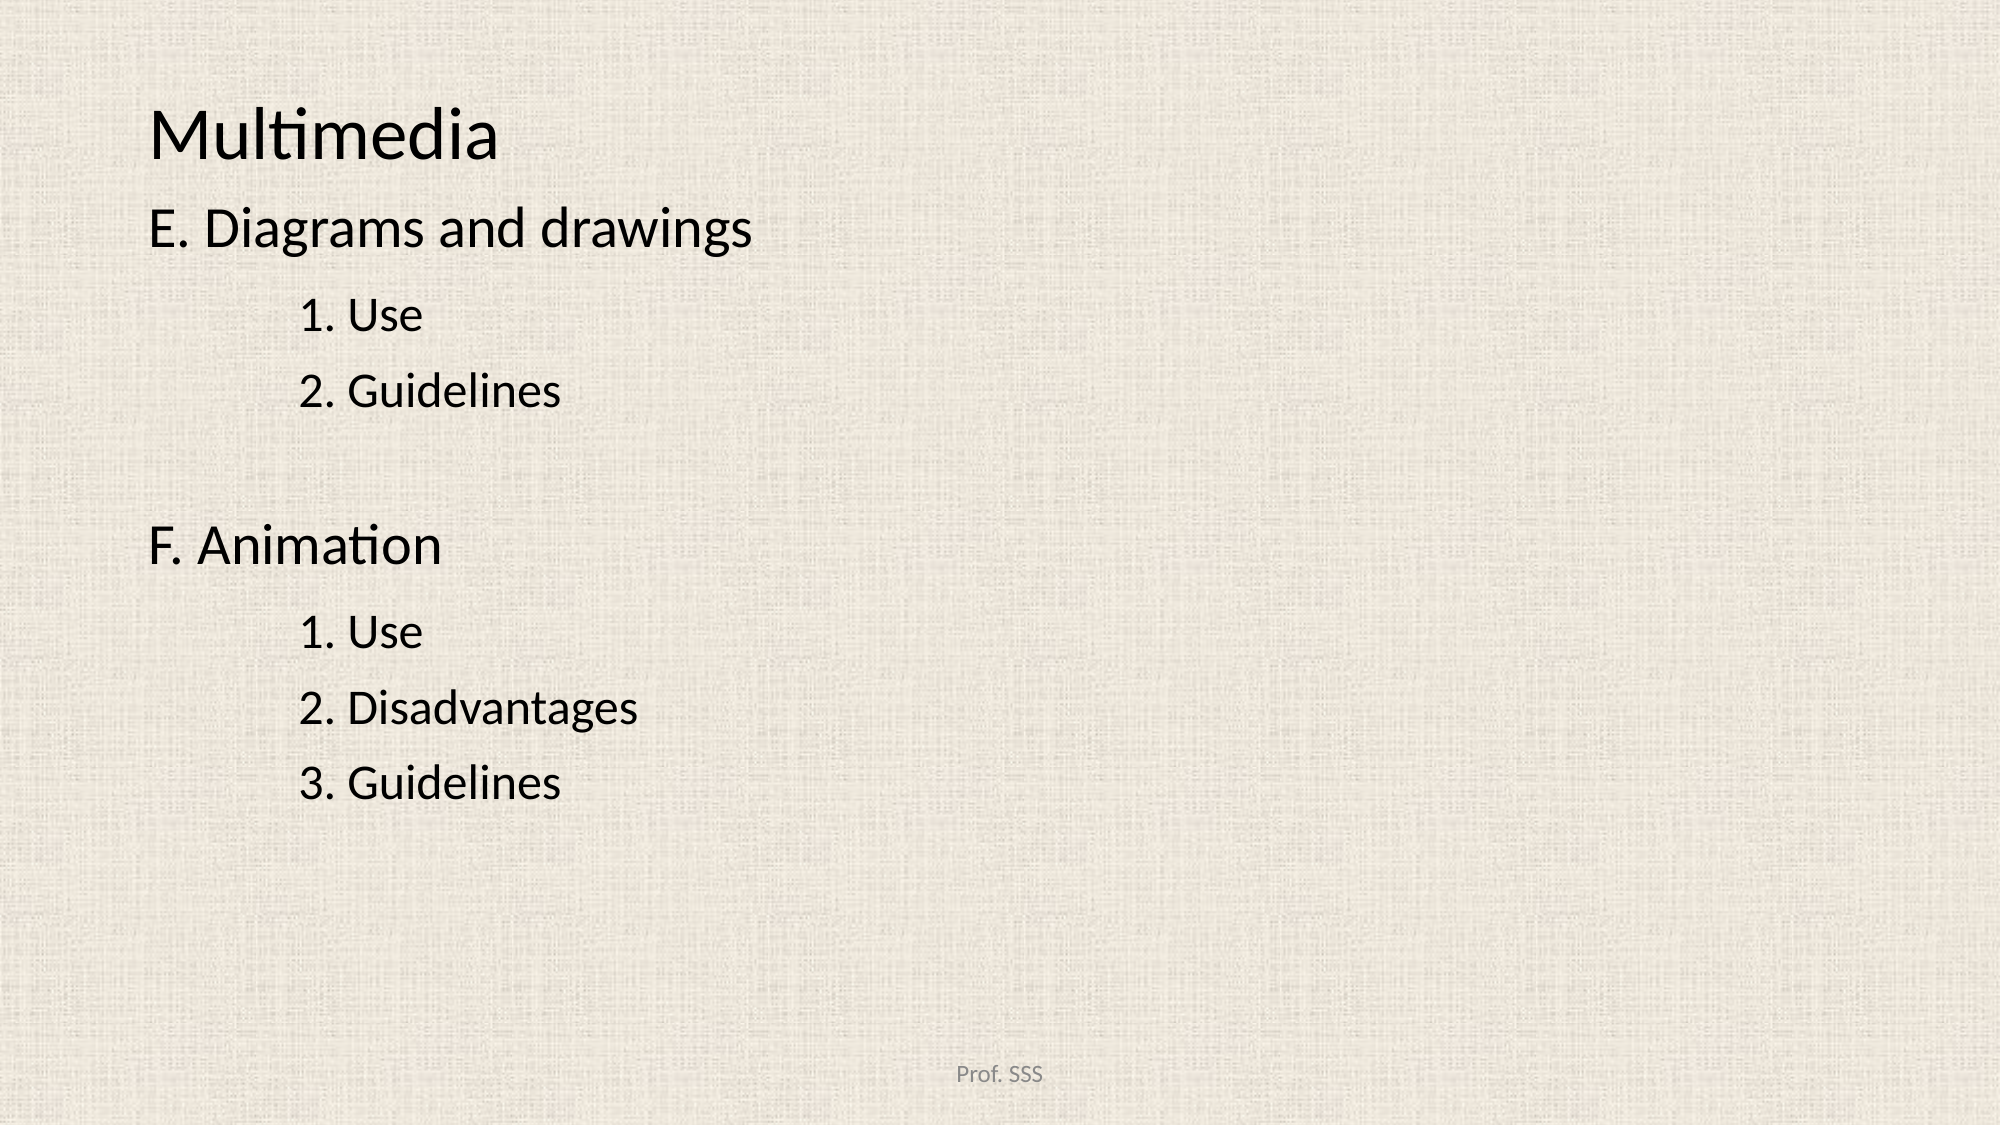

Multimedia
E. Diagrams and drawings
	1. Use
	2. Guidelines

F. Animation
	1. Use
	2. Disadvantages
	3. Guidelines

#
Prof. SSS